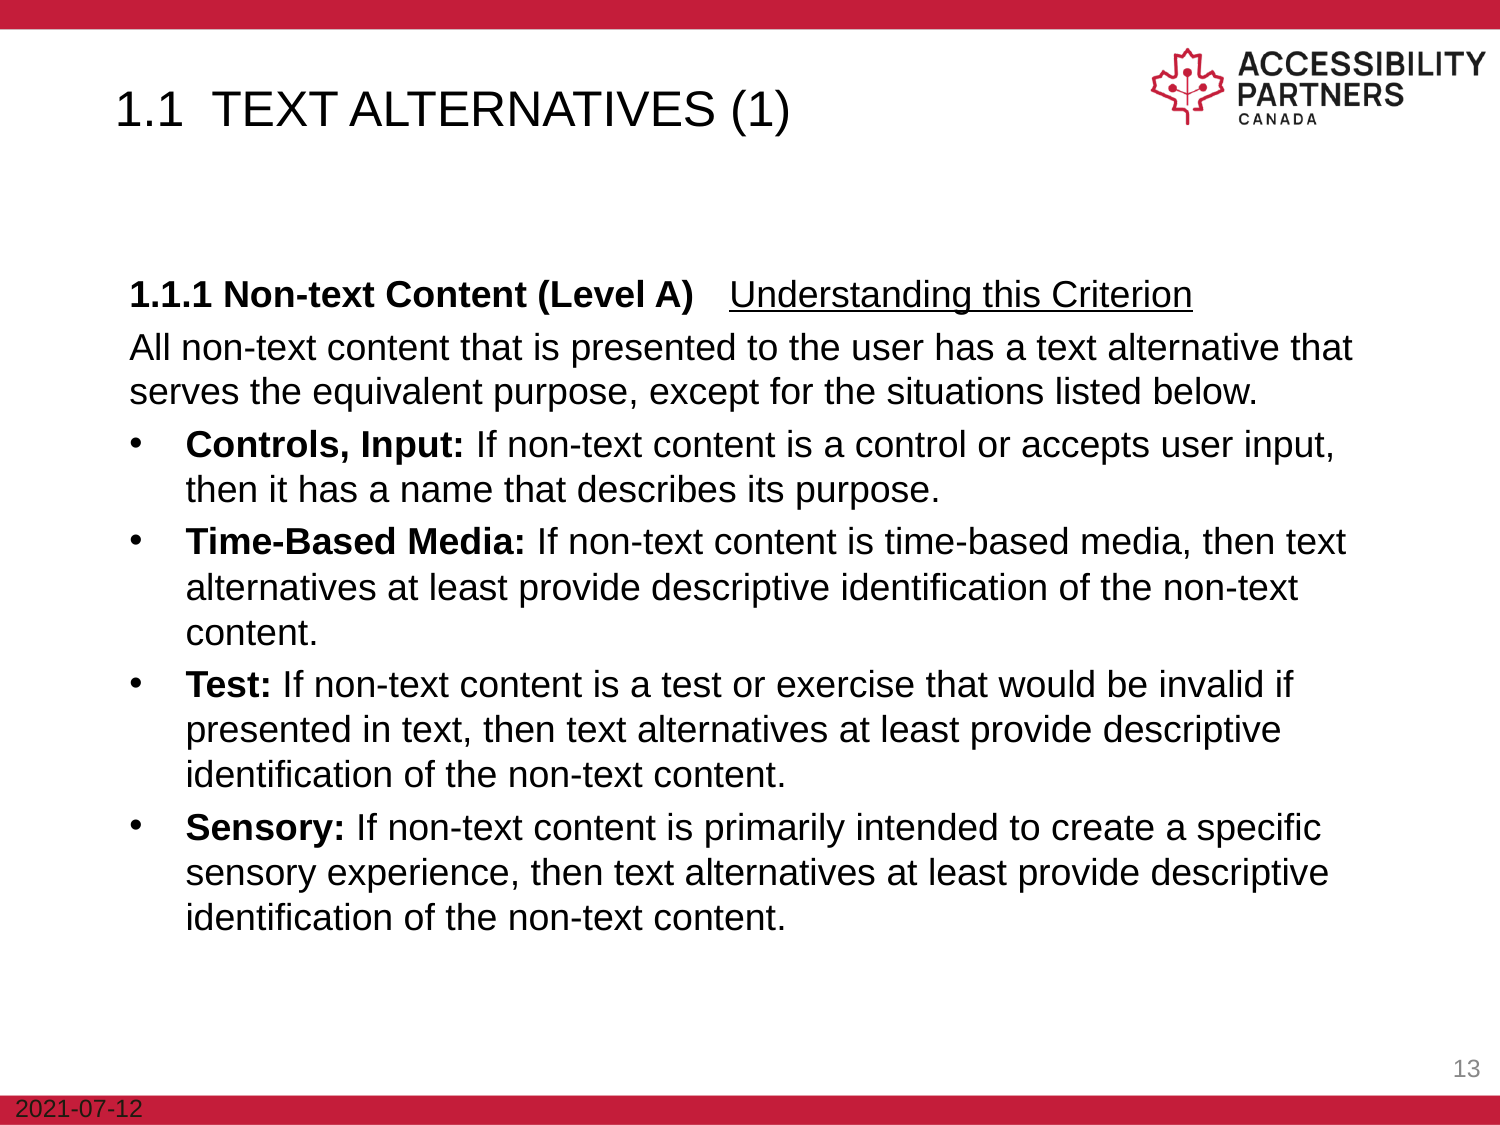

1.1  TEXT ALTERNATIVES (1)
1.1.1 Non-text Content (Level A)	Understanding this Criterion
All non-text content that is presented to the user has a text alternative that serves the equivalent purpose, except for the situations listed below.
Controls, Input: If non-text content is a control or accepts user input, then it has a name that describes its purpose.
Time-Based Media: If non-text content is time-based media, then text alternatives at least provide descriptive identification of the non-text content.
Test: If non-text content is a test or exercise that would be invalid if presented in text, then text alternatives at least provide descriptive identification of the non-text content.
Sensory: If non-text content is primarily intended to create a specific sensory experience, then text alternatives at least provide descriptive identification of the non-text content.
13
2021-07-12